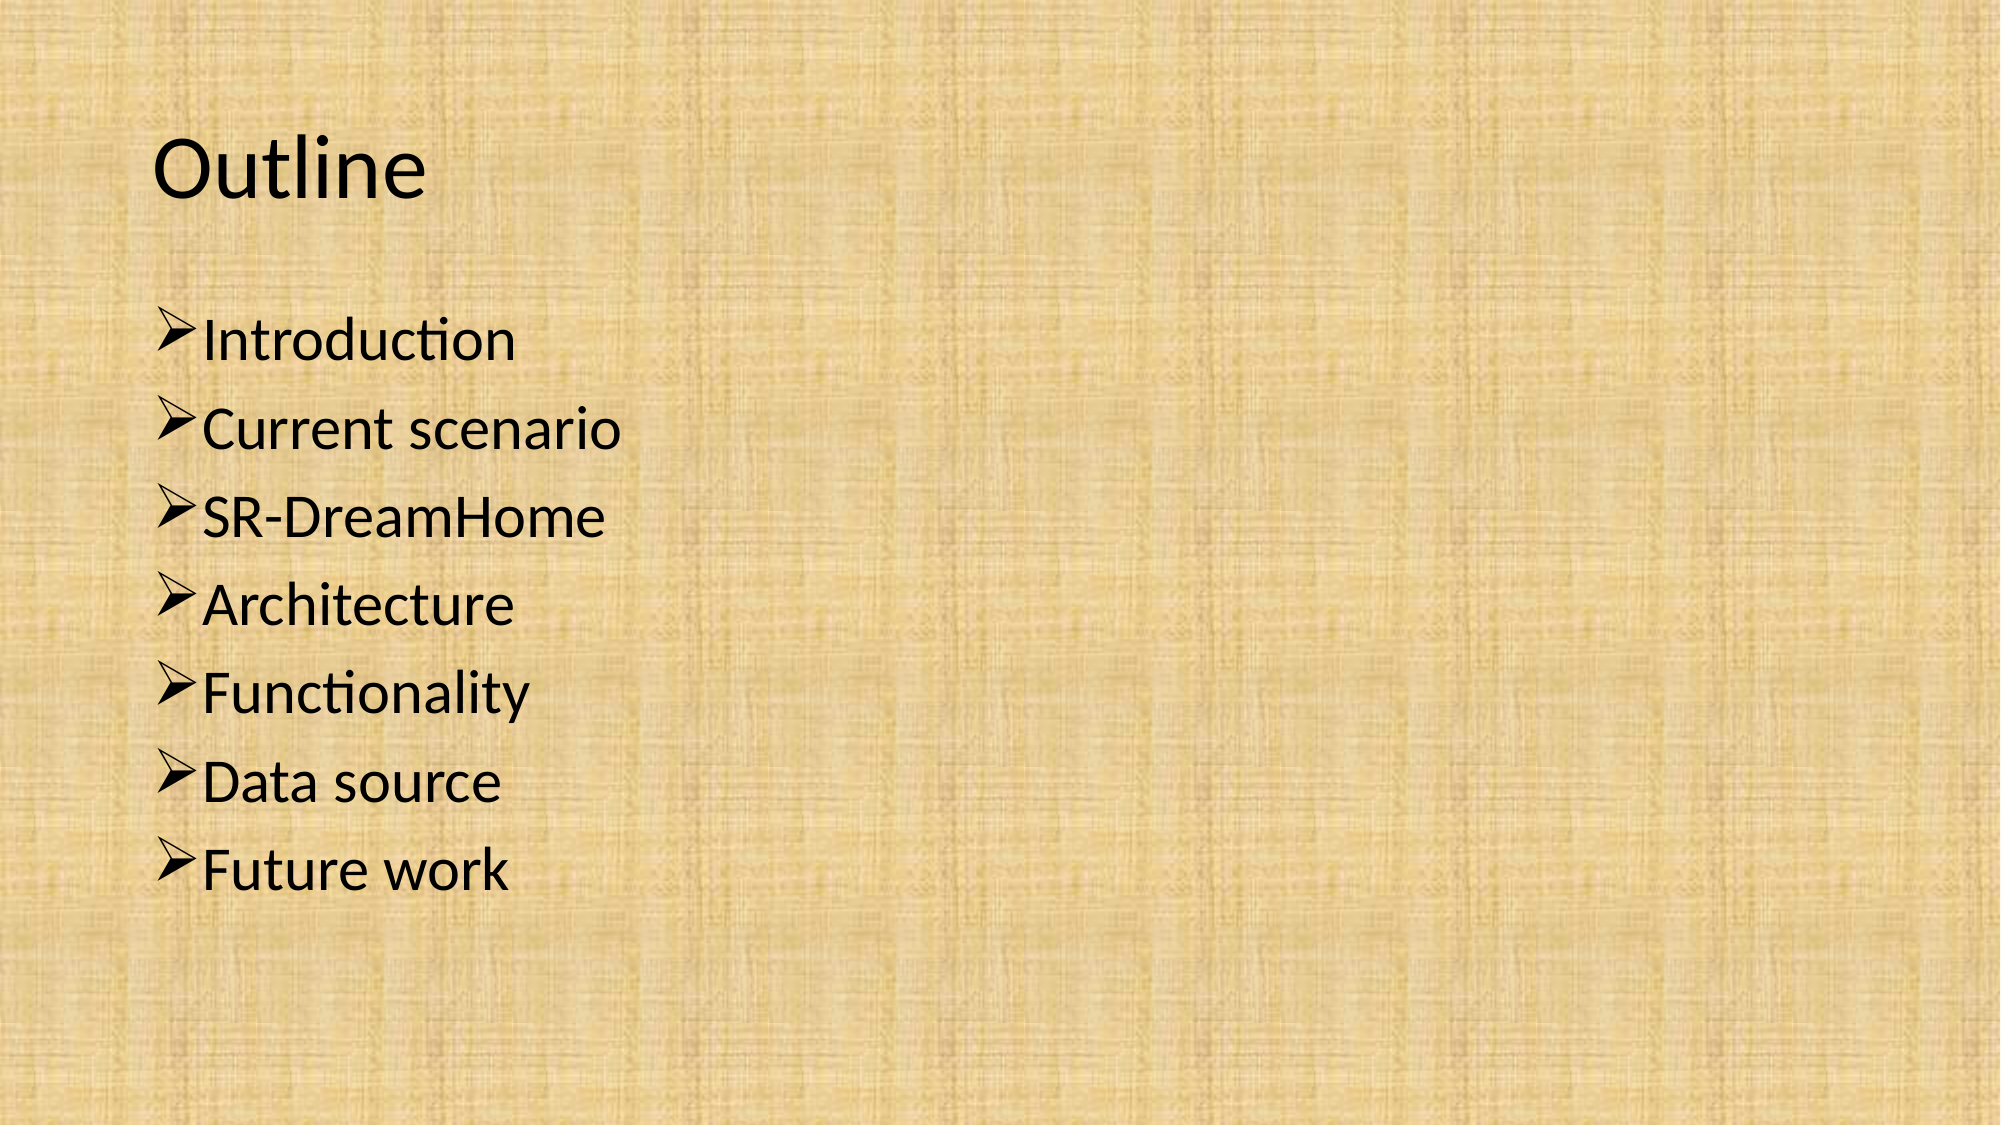

# Outline
Introduction
Current scenario
SR-DreamHome
Architecture
Functionality
Data source
Future work